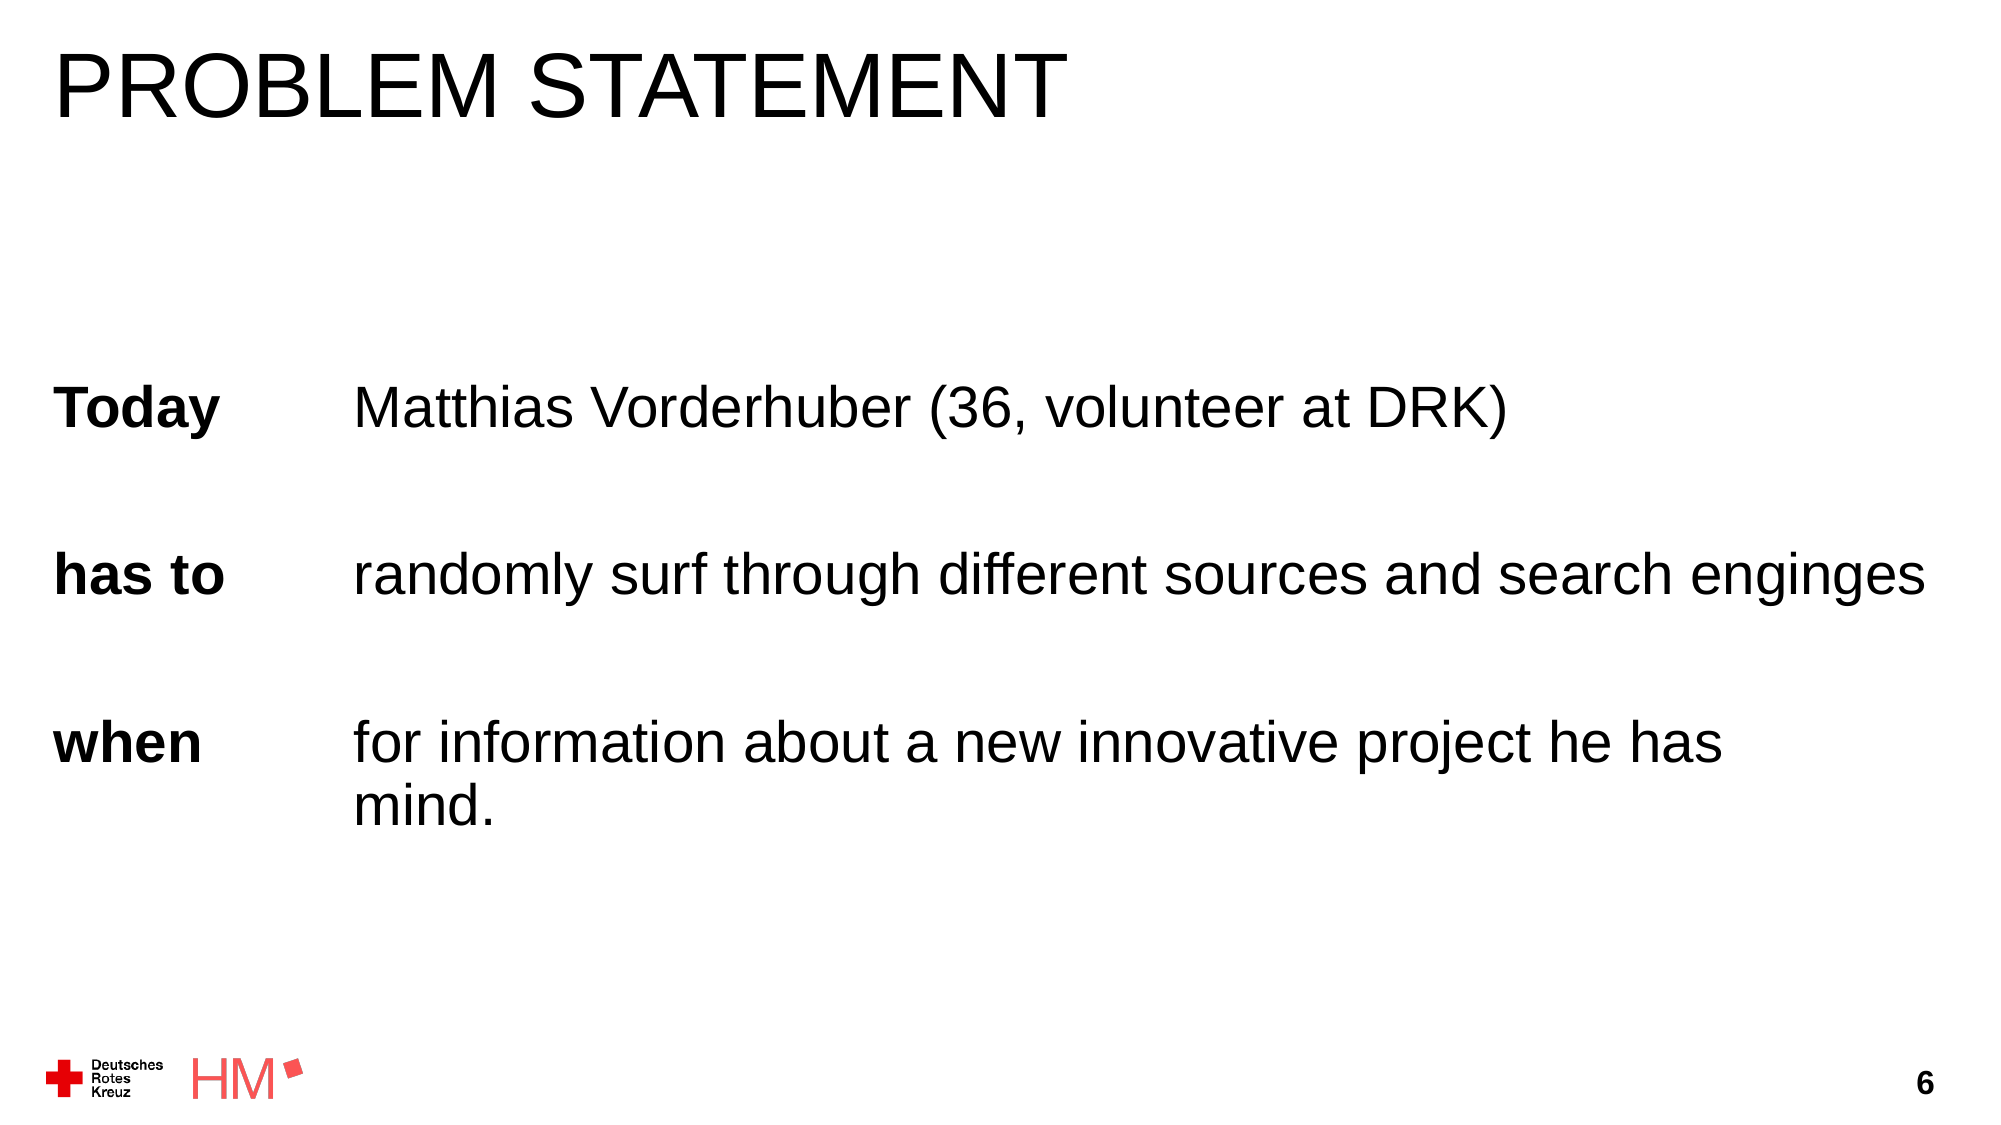

# Problem Statement
Today	Matthias Vorderhuber (36, volunteer at DRK)

has to	randomly surf through different sources and search enginges

when		for information about a new innovative project he has 			mind.
6